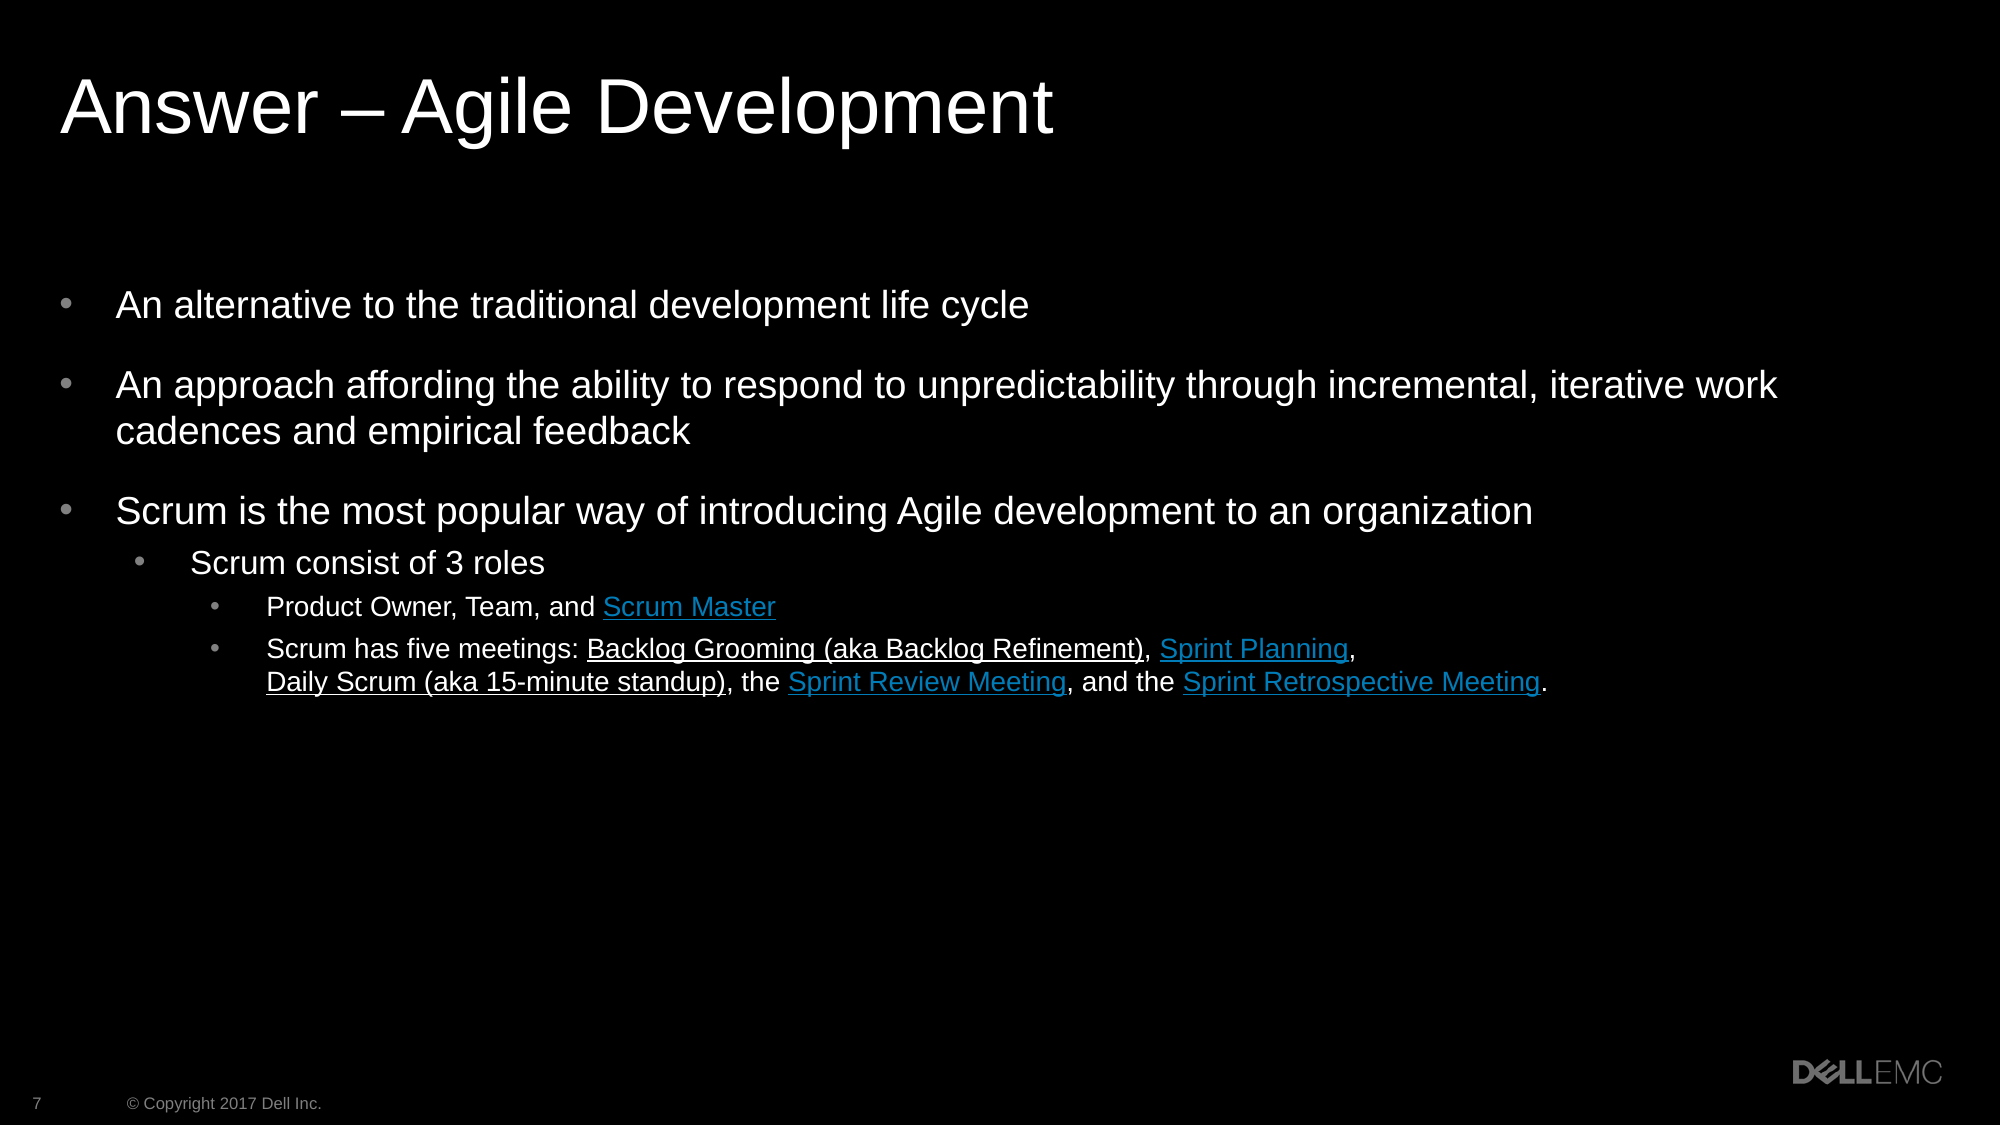

# Answer – Agile Development
An alternative to the traditional development life cycle
An approach affording the ability to respond to unpredictability through incremental, iterative work cadences and empirical feedback
Scrum is the most popular way of introducing Agile development to an organization
Scrum consist of 3 roles
Product Owner, Team, and Scrum Master
Scrum has five meetings: Backlog Grooming (aka Backlog Refinement), Sprint Planning, Daily Scrum (aka 15-minute standup), the Sprint Review Meeting, and the Sprint Retrospective Meeting.